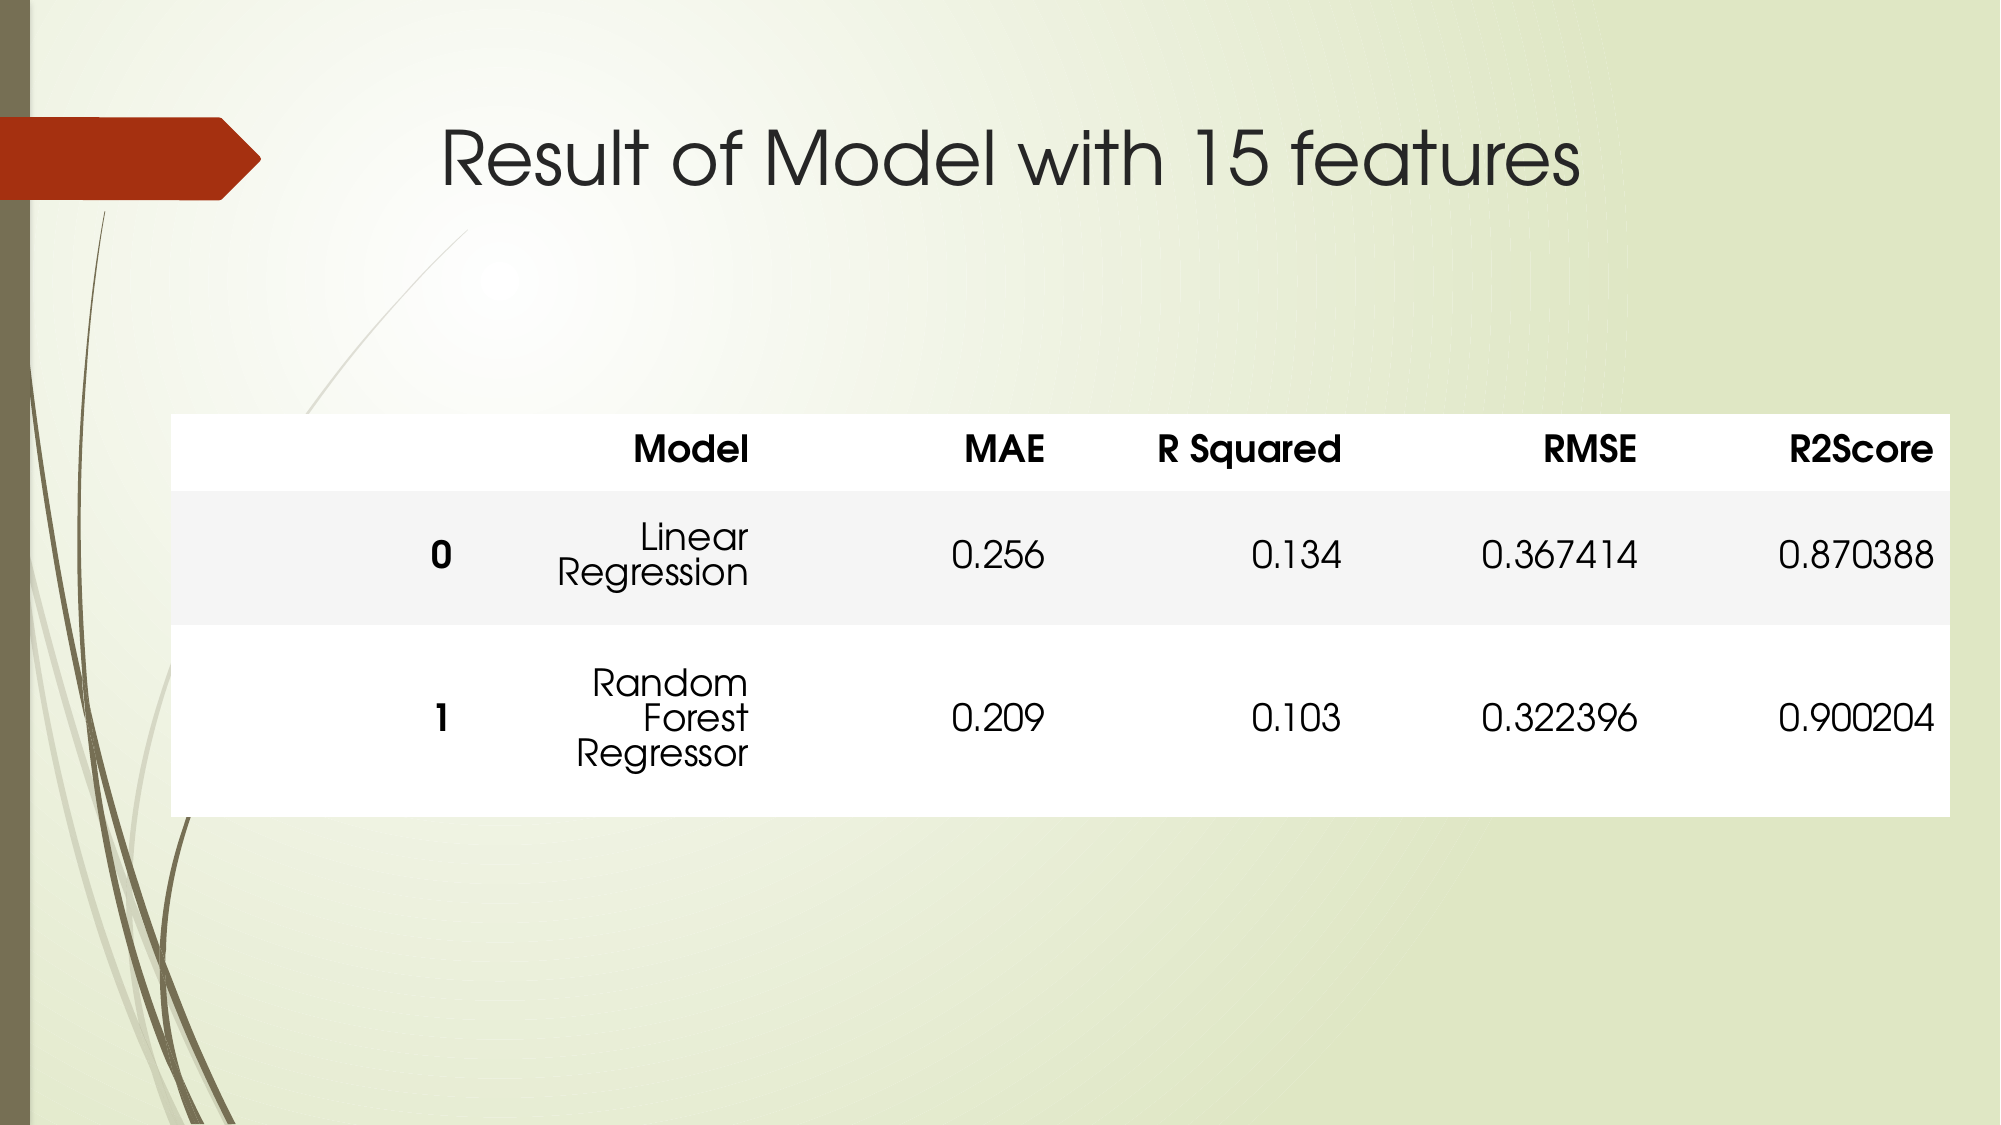

# Result of Model with 15 features
|  | Model | MAE | R Squared | RMSE | R2Score |
| --- | --- | --- | --- | --- | --- |
| 0 | Linear Regression | 0.256 | 0.134 | 0.367414 | 0.870388 |
| 1 | Random Forest Regressor | 0.209 | 0.103 | 0.322396 | 0.900204 |